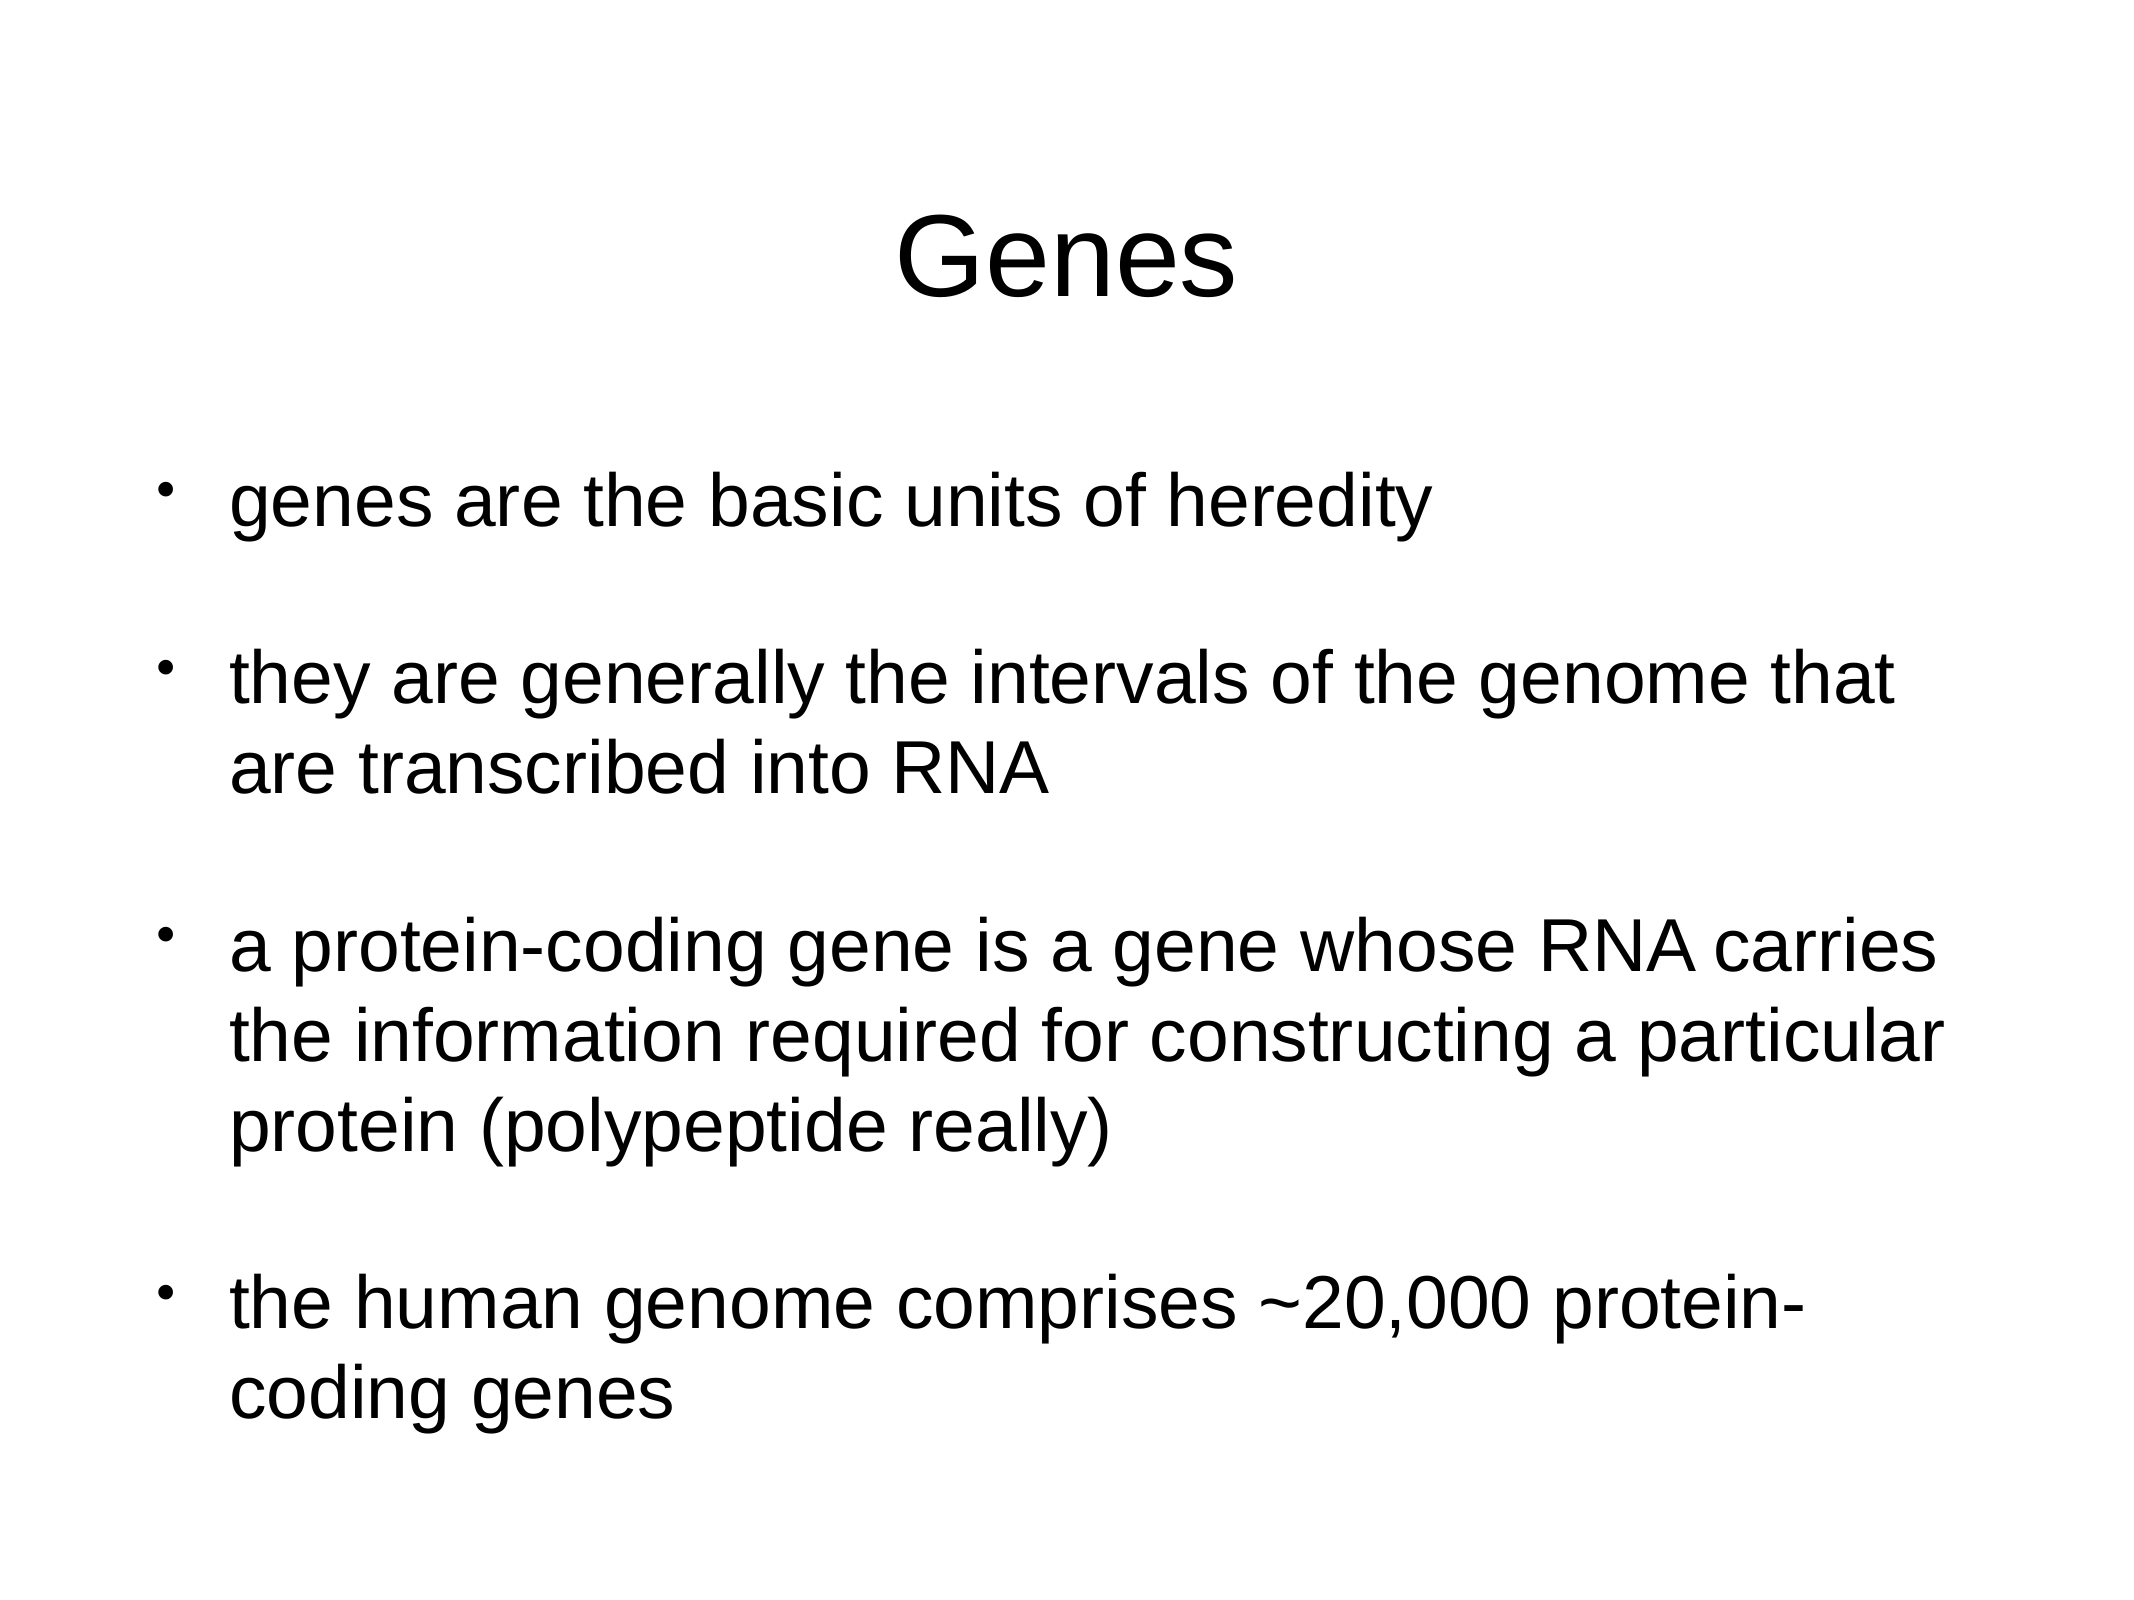

# Genes
genes are the basic units of heredity
they are generally the intervals of the genome that are transcribed into RNA
a protein-coding gene is a gene whose RNA carries the information required for constructing a particular protein (polypeptide really)
the human genome comprises ~20,000 protein-coding genes